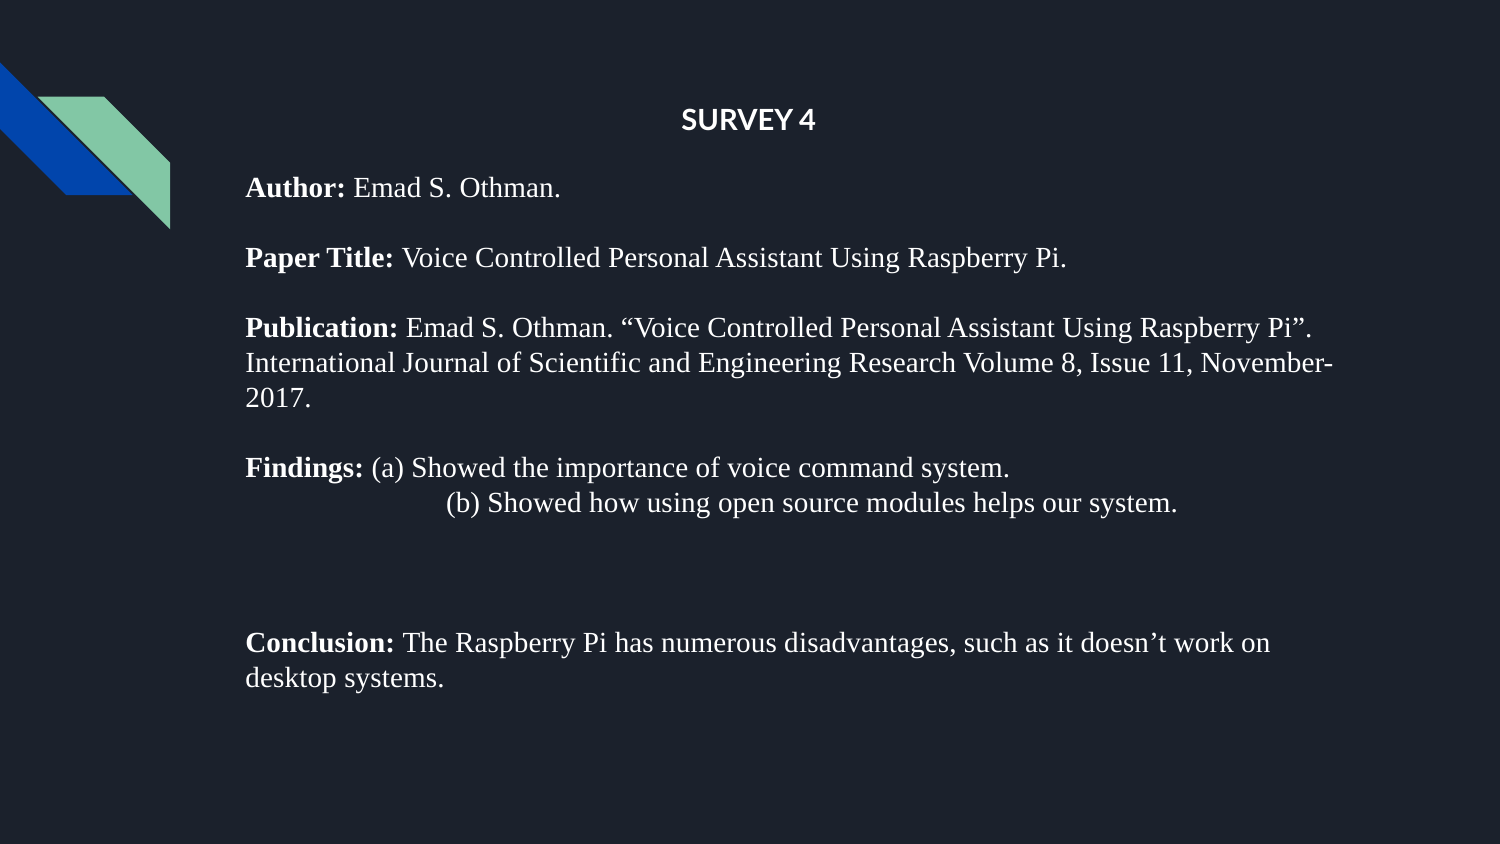

SURVEY 4
Author: Emad S. Othman.

Paper Title: Voice Controlled Personal Assistant Using Raspberry Pi.

Publication: Emad S. Othman. “Voice Controlled Personal Assistant Using Raspberry Pi”. International Journal of Scientific and Engineering Research Volume 8, Issue 11, November-2017.

Findings: (a) Showed the importance of voice command system.
	       (b) Showed how using open source modules helps our system.

Conclusion: The Raspberry Pi has numerous disadvantages, such as it doesn’t work on desktop systems.